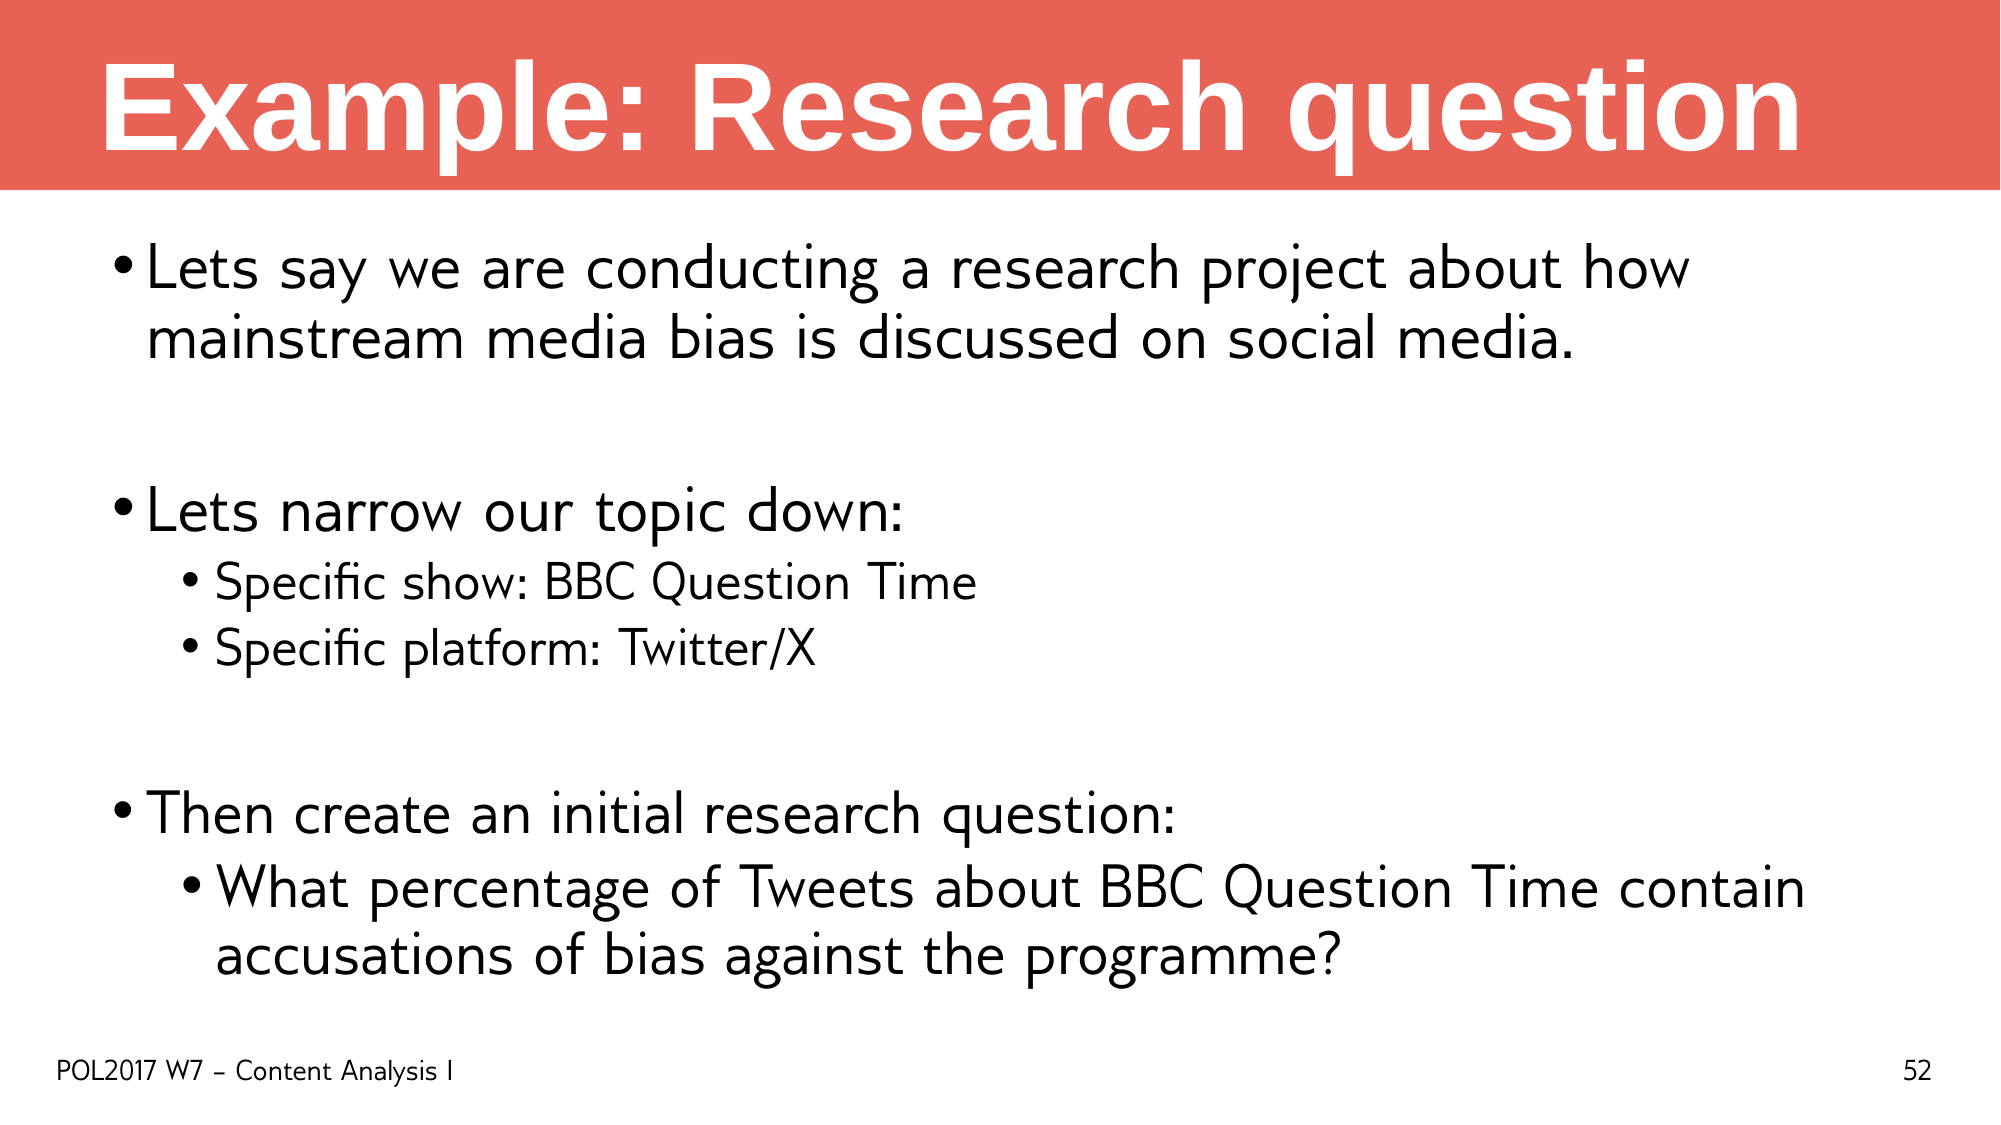

# Example: Research question
Lets say we are conducting a research project about how mainstream media bias is discussed on social media.

Lets narrow our topic down:
Specific show: BBC Question Time
Specific platform: Twitter/X

Then create an initial research question:
What percentage of Tweets about BBC Question Time contain accusations of bias against the programme?
POL2017 W7 – Content Analysis I
52